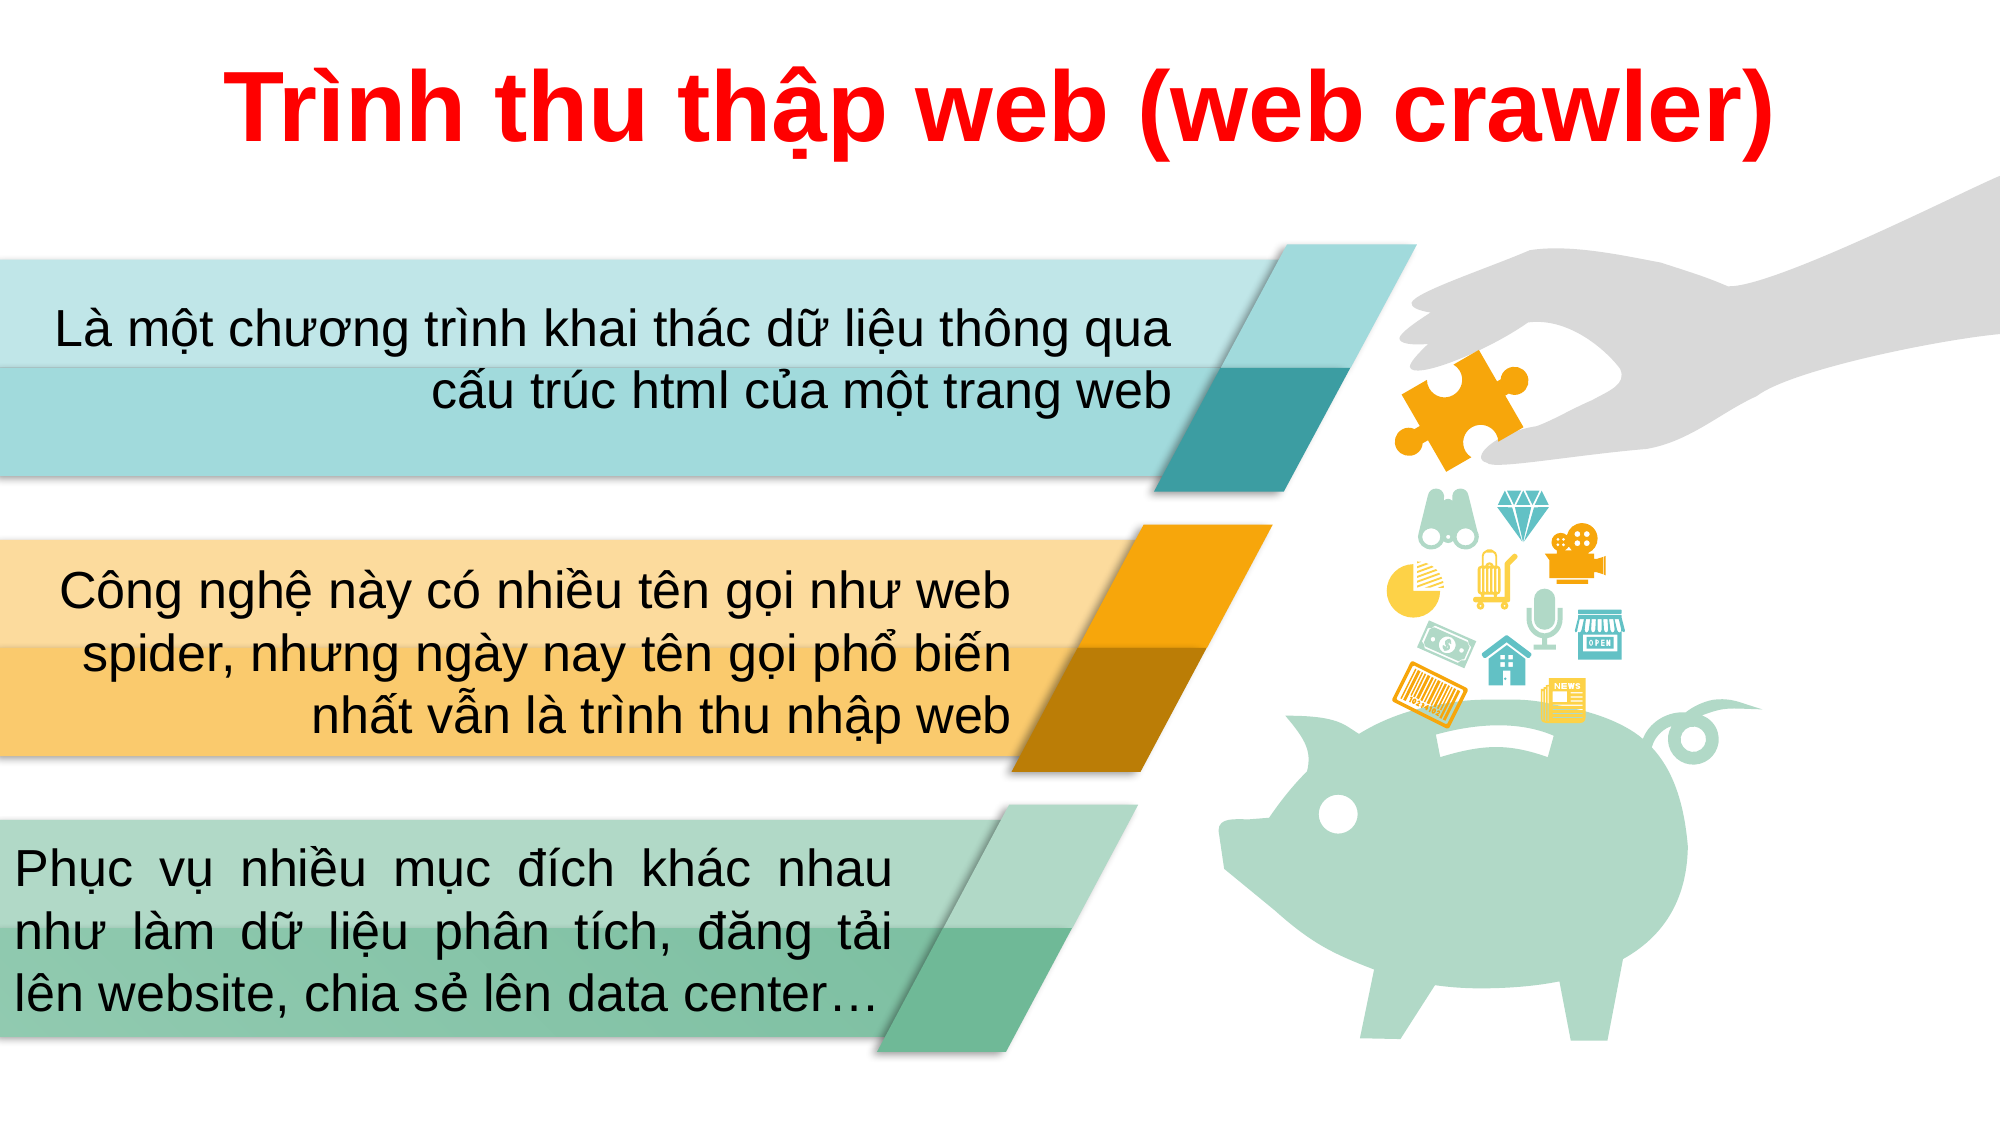

Trình thu thập web (web crawler)

Là một chương trình khai thác dữ liệu thông qua cấu trúc html của một trang web

Công nghệ này có nhiều tên gọi như web spider, nhưng ngày nay tên gọi phổ biến nhất vẫn là trình thu nhập web

Phục vụ nhiều mục đích khác nhau như làm dữ liệu phân tích, đăng tải lên website, chia sẻ lên data center…